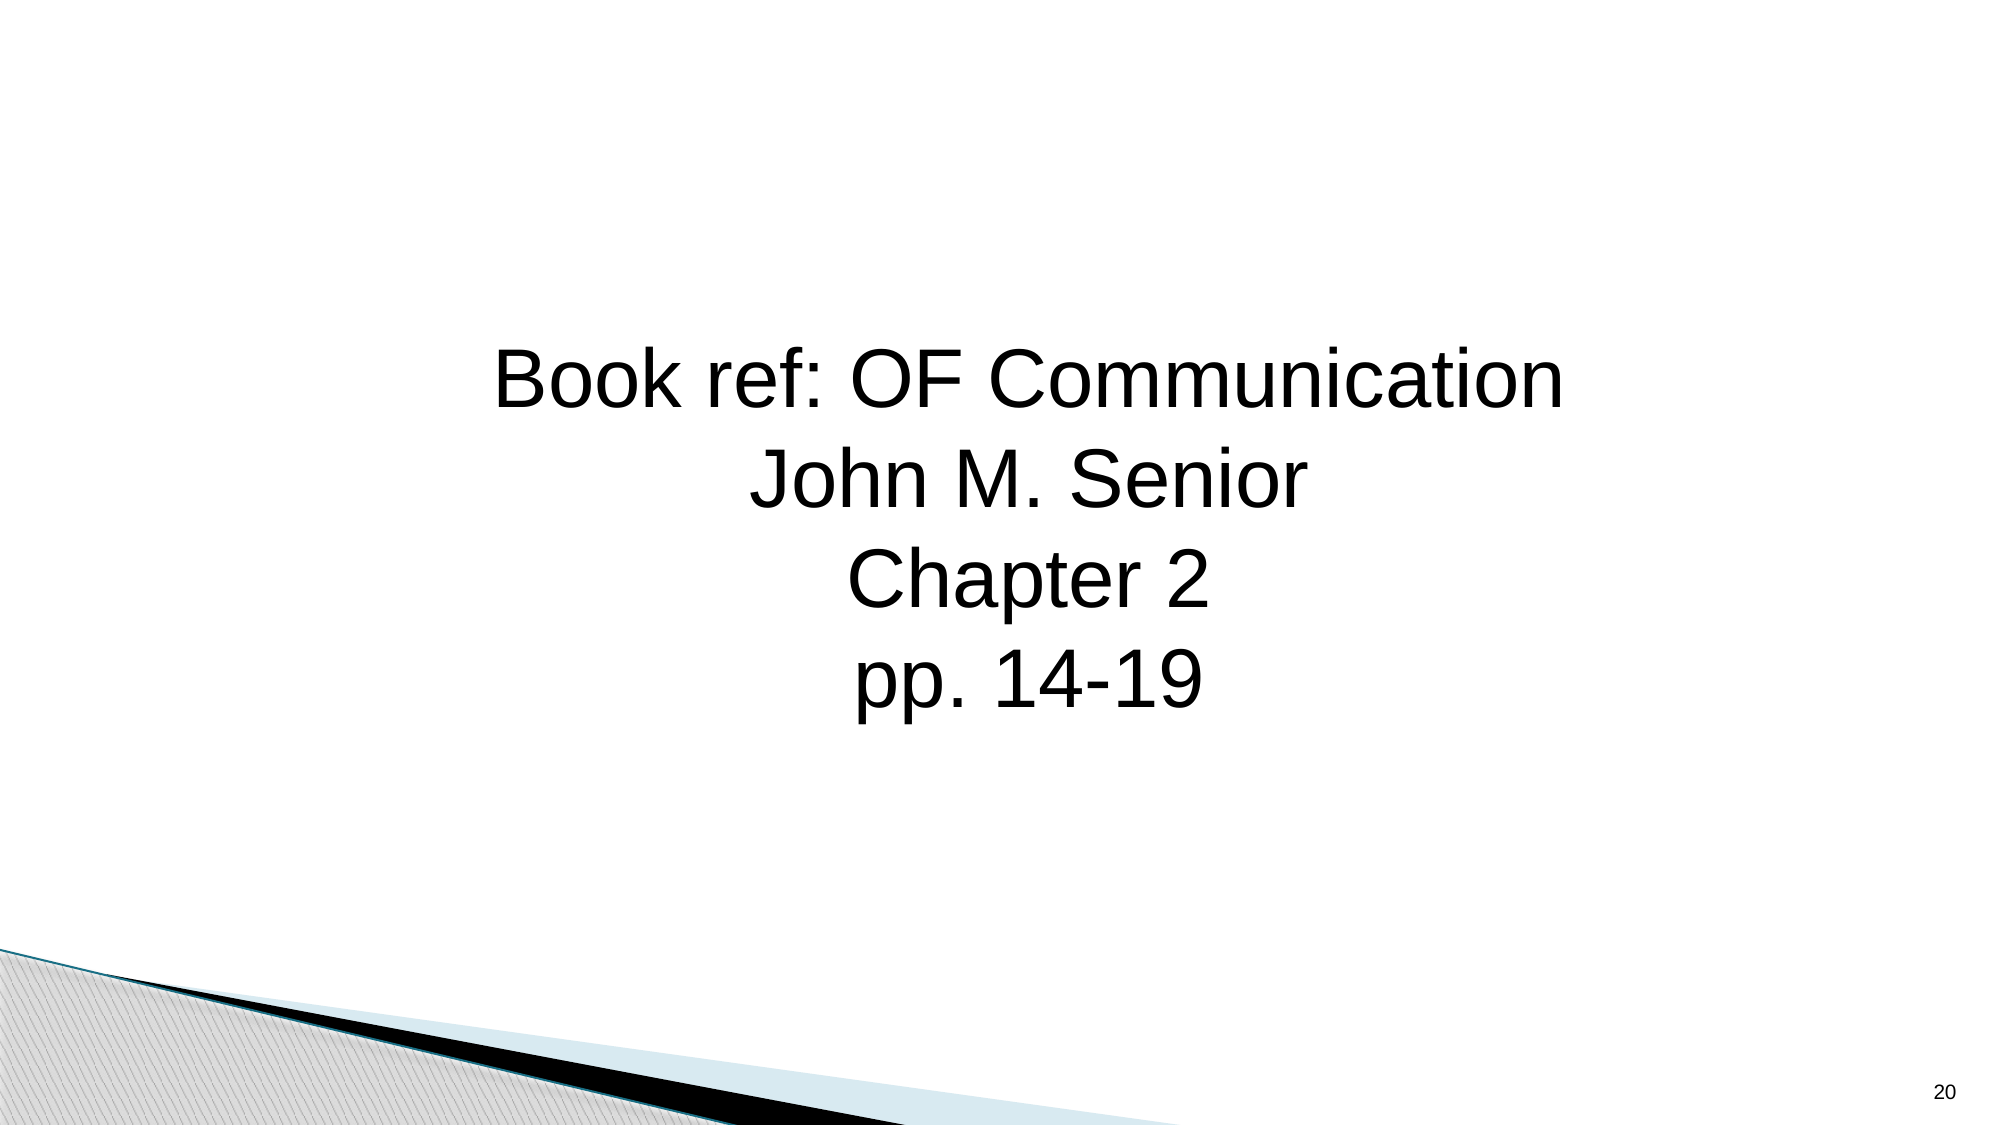

Book ref: OF Communication
John M. Senior
Chapter 2
pp. 14-19
20